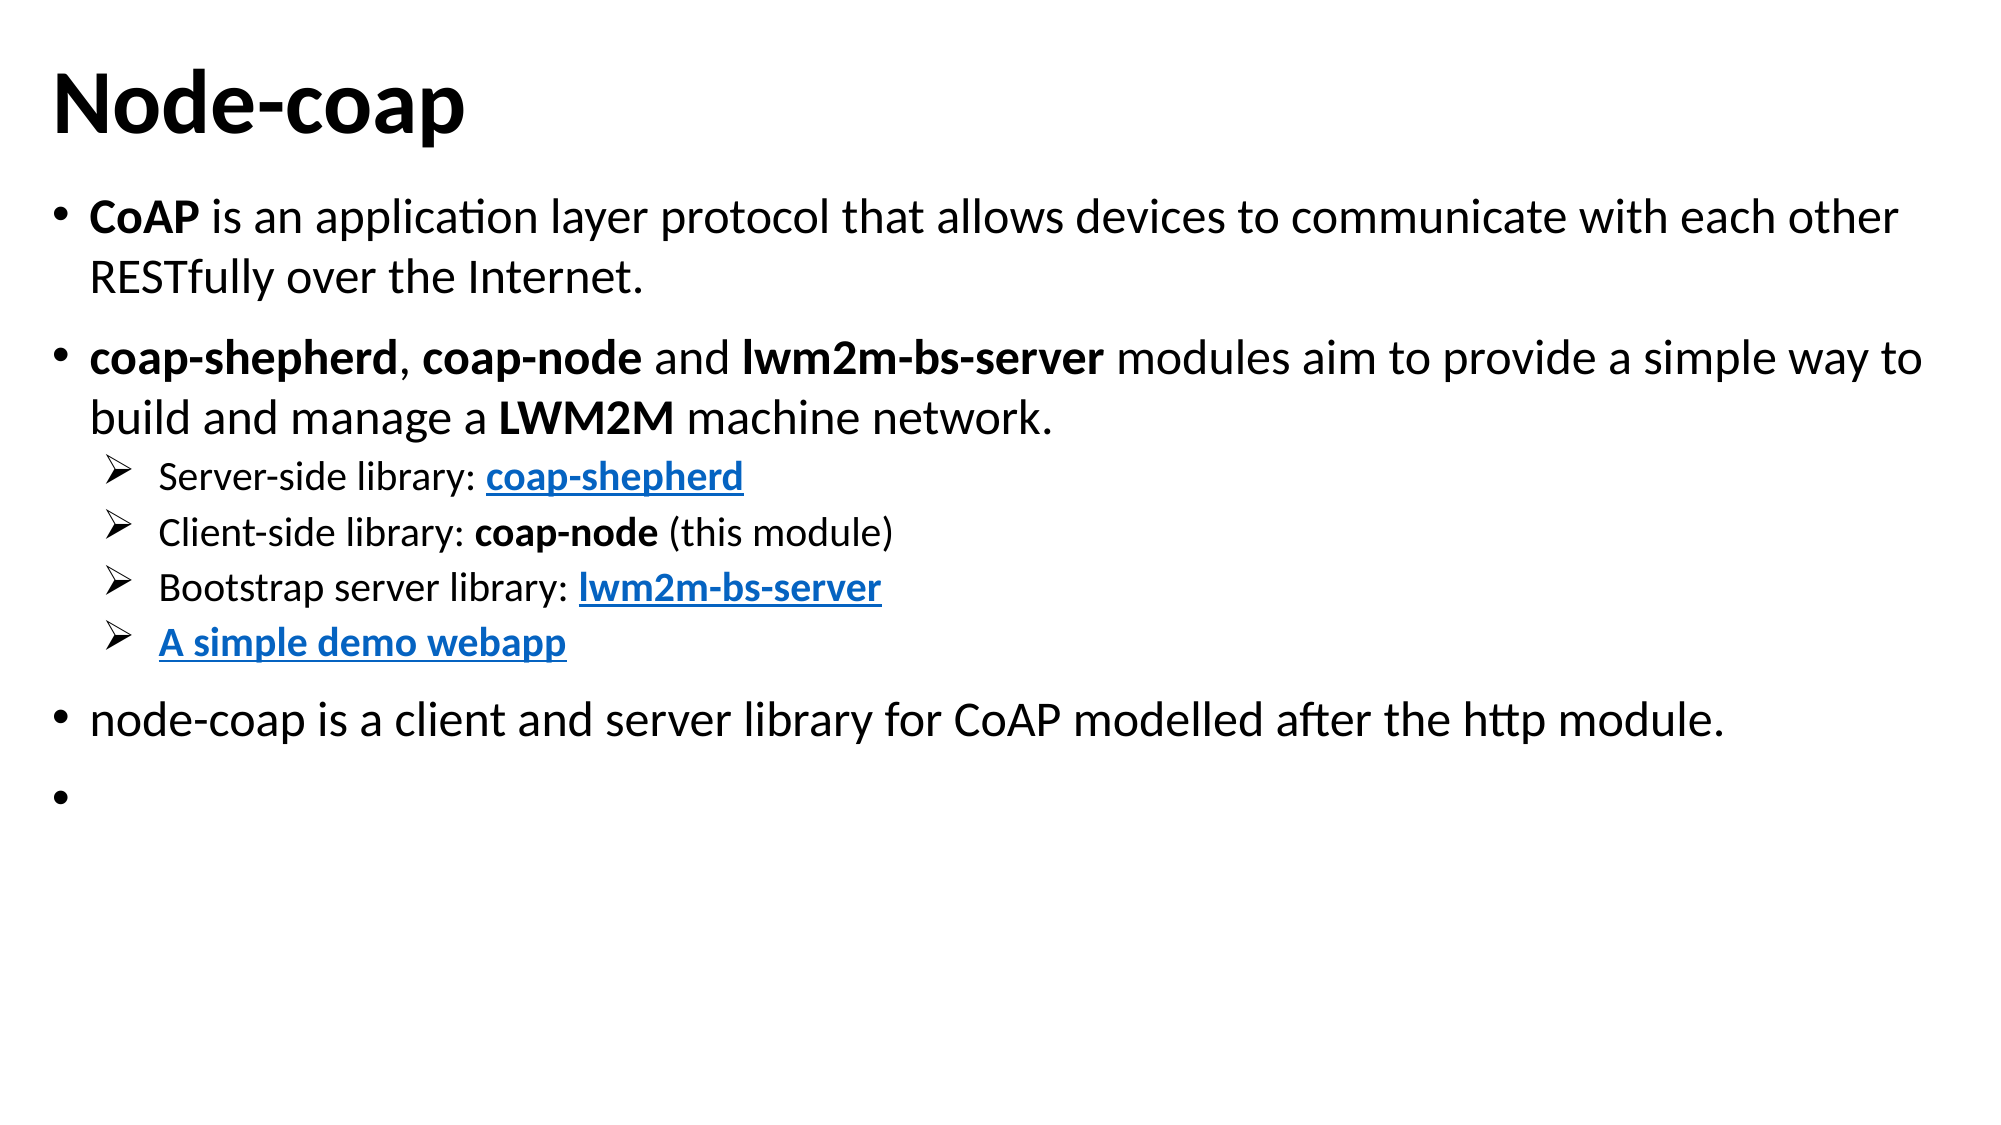

# Node-coap
CoAP is an application layer protocol that allows devices to communicate with each other RESTfully over the Internet.
coap-shepherd, coap-node and lwm2m-bs-server modules aim to provide a simple way to build and manage a LWM2M machine network.
Server-side library: coap-shepherd
Client-side library: coap-node (this module)
Bootstrap server library: lwm2m-bs-server
A simple demo webapp
node-coap is a client and server library for CoAP modelled after the http module.